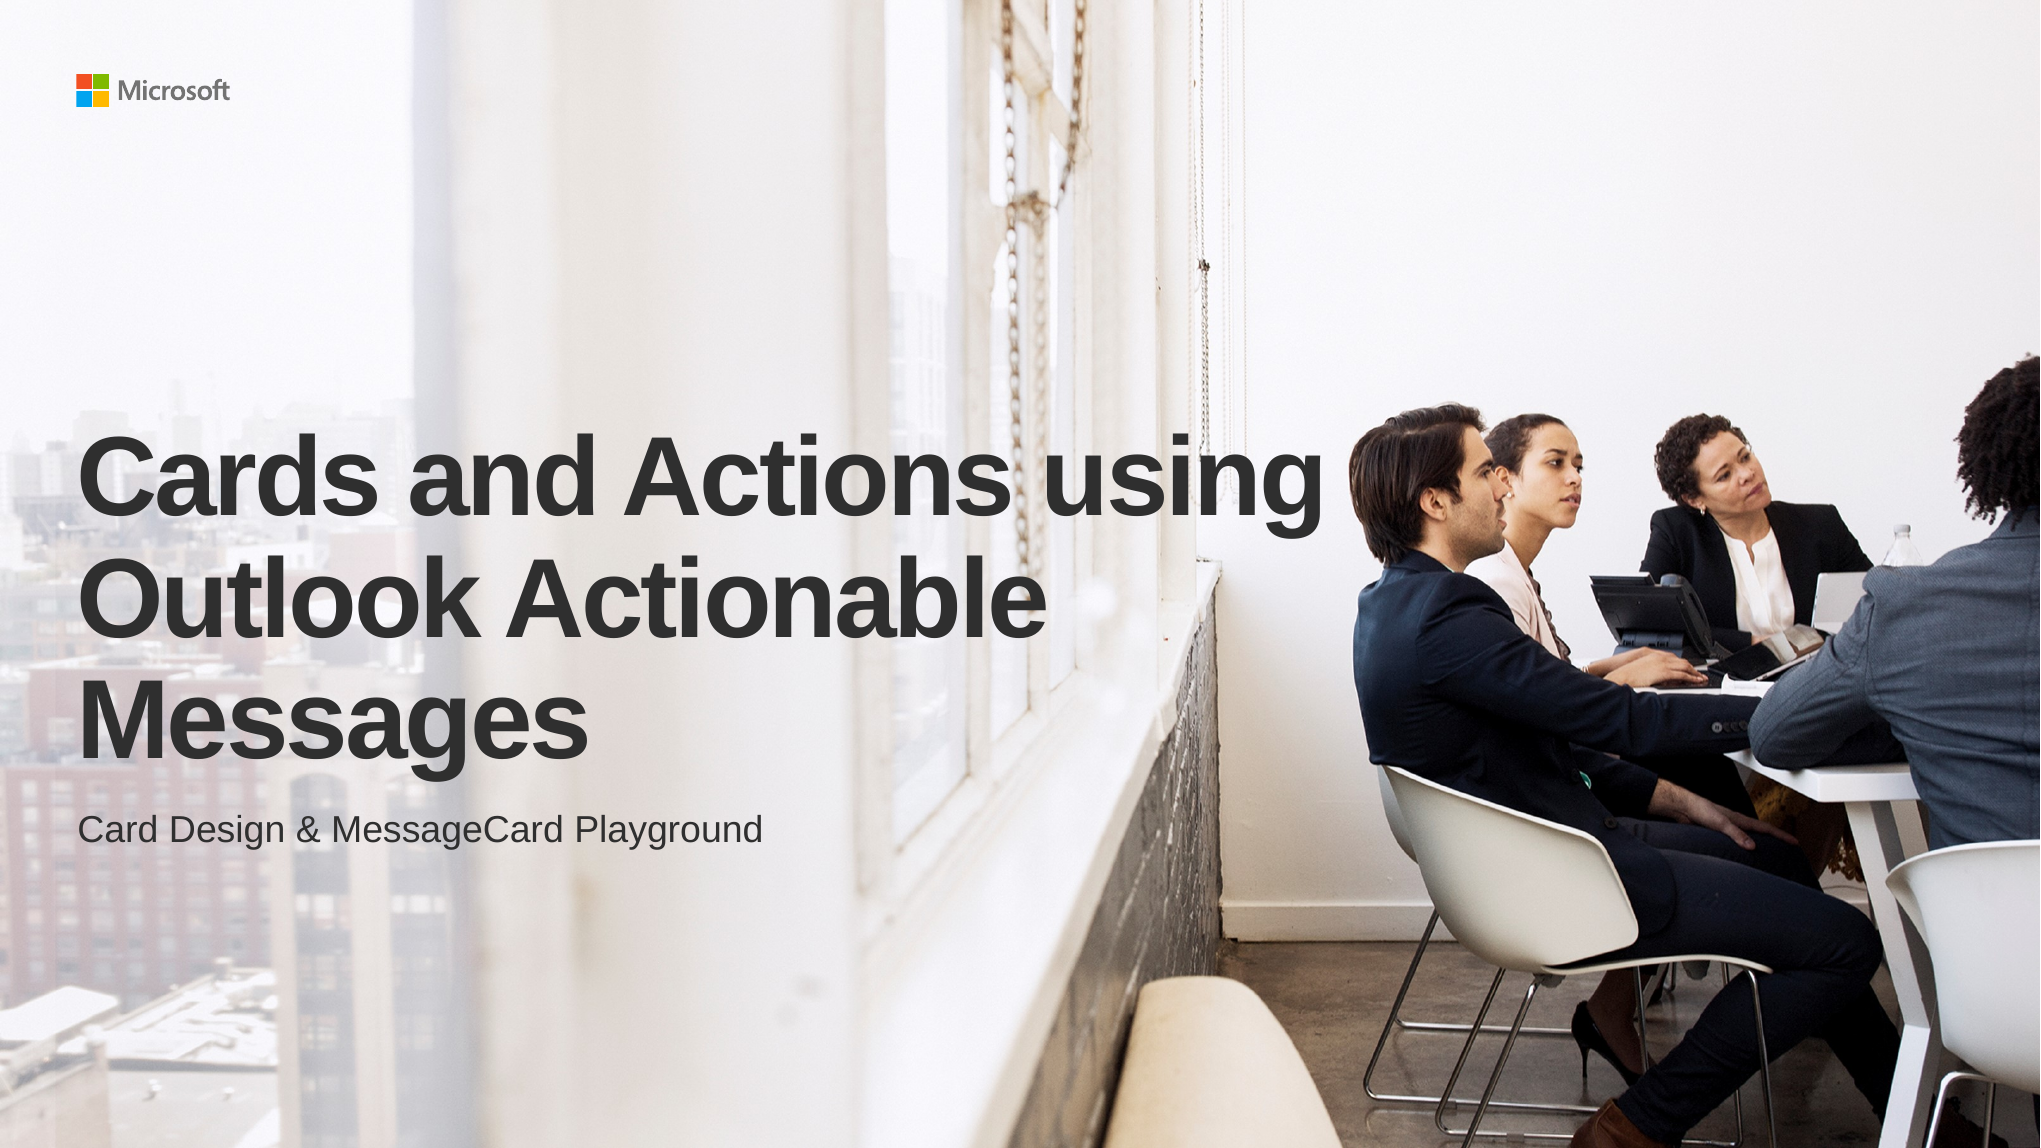

# Cards and Actions using Outlook Actionable Messages
Card Design & MessageCard Playground